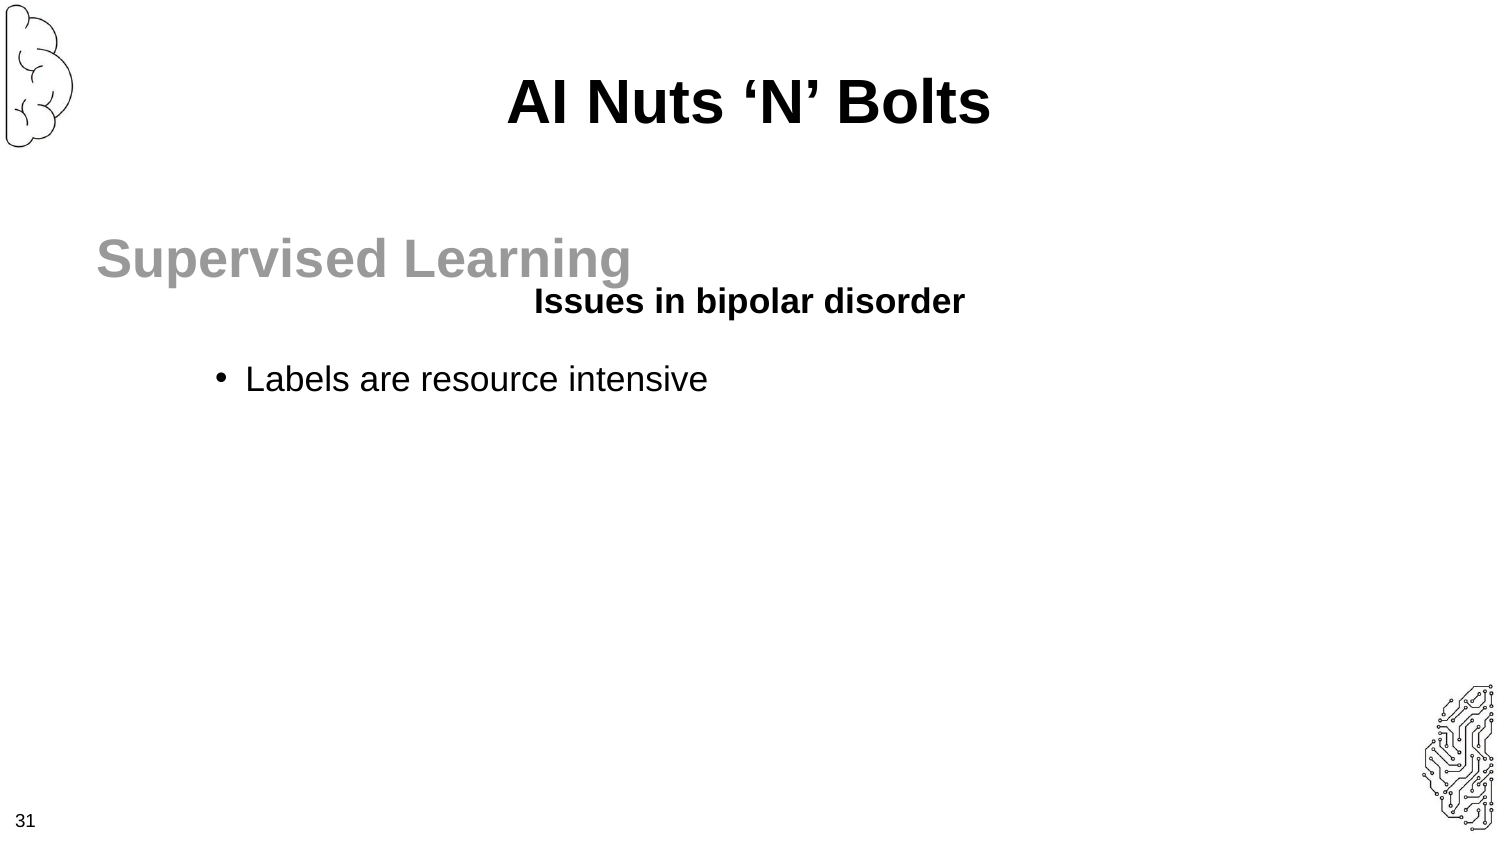

AI Nuts ‘N’ Bolts
Supervised Learning
Issues in bipolar disorder
Labels are resource intensive

31